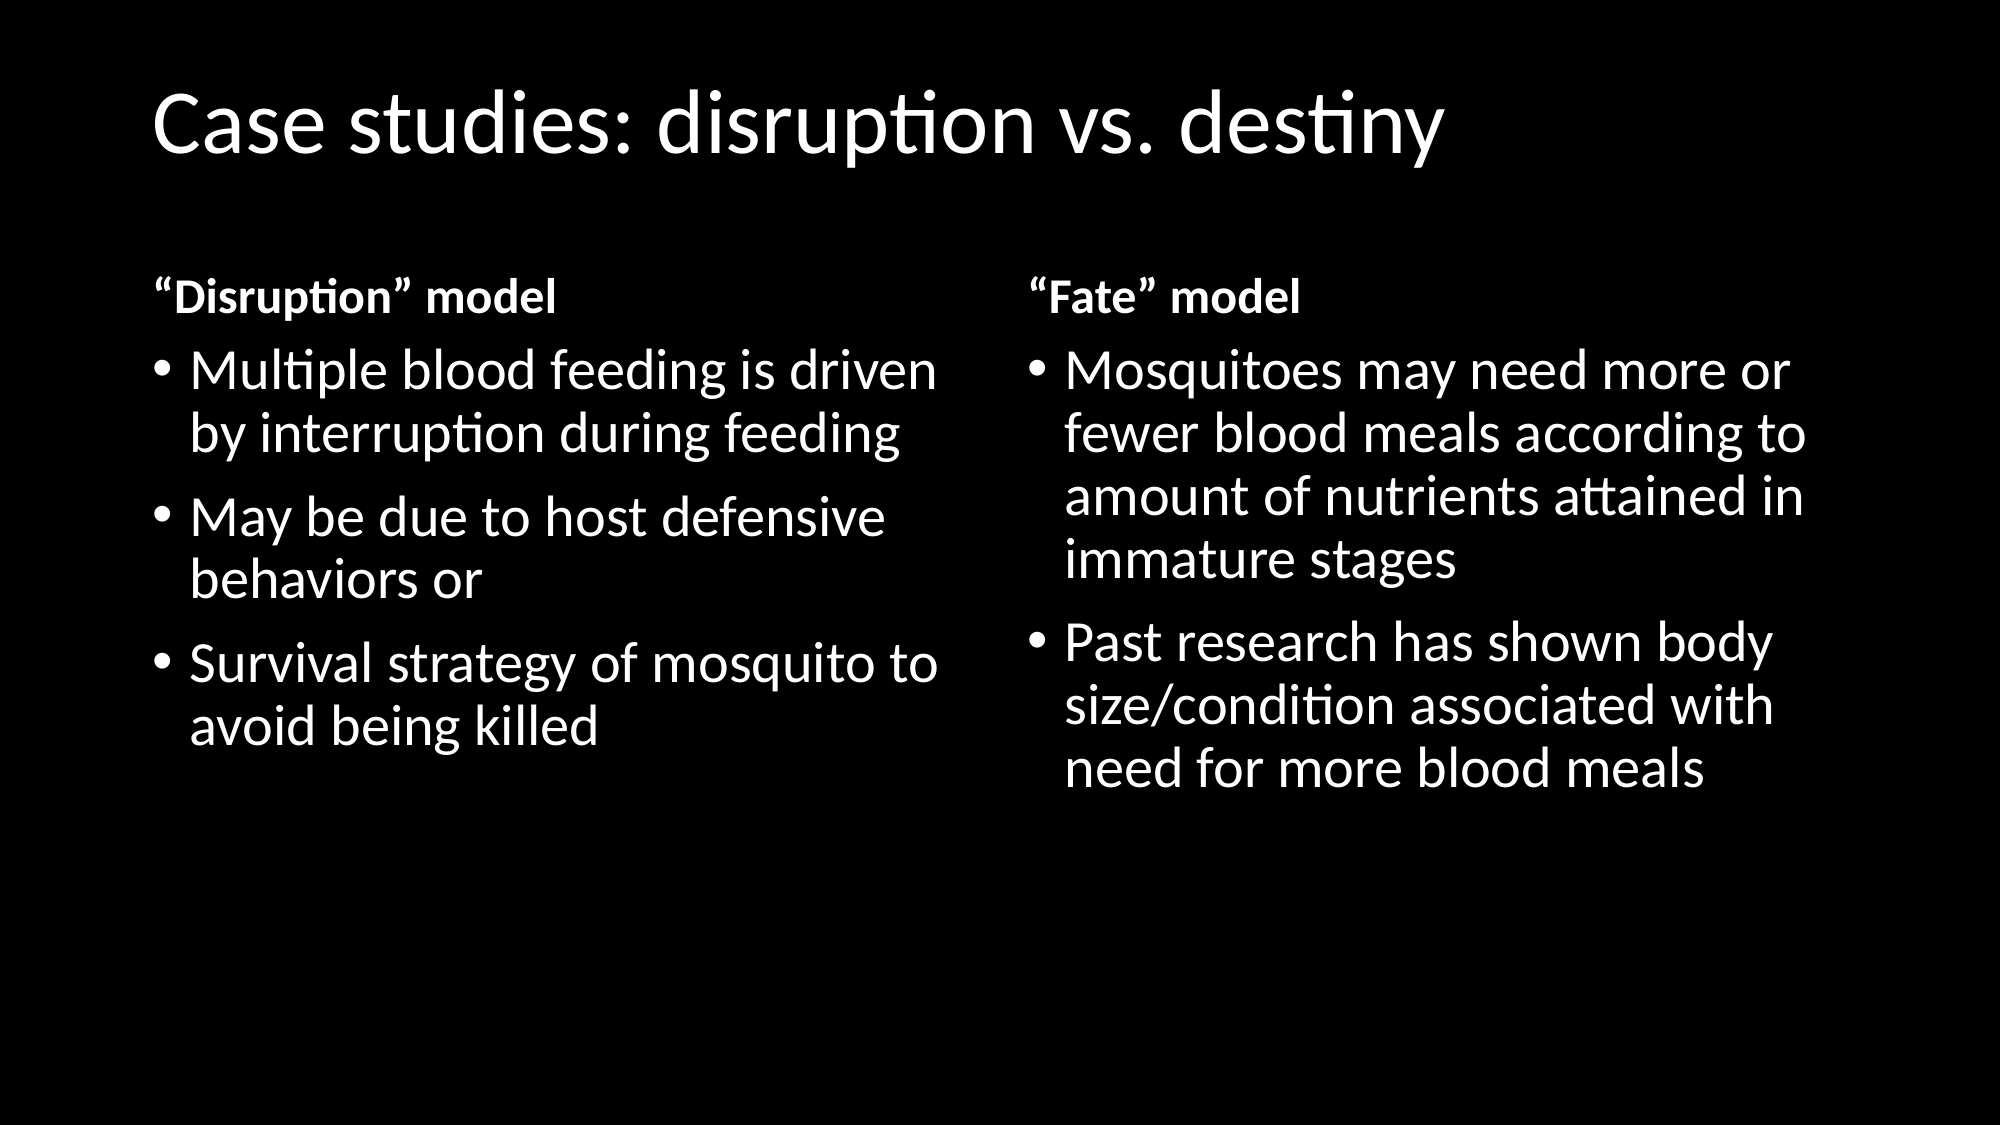

# Case studies: disruption vs. destiny
“Disruption” model
“Fate” model
Multiple blood feeding is driven by interruption during feeding
May be due to host defensive behaviors or
Survival strategy of mosquito to avoid being killed
Mosquitoes may need more or fewer blood meals according to amount of nutrients attained in immature stages
Past research has shown body size/condition associated with need for more blood meals